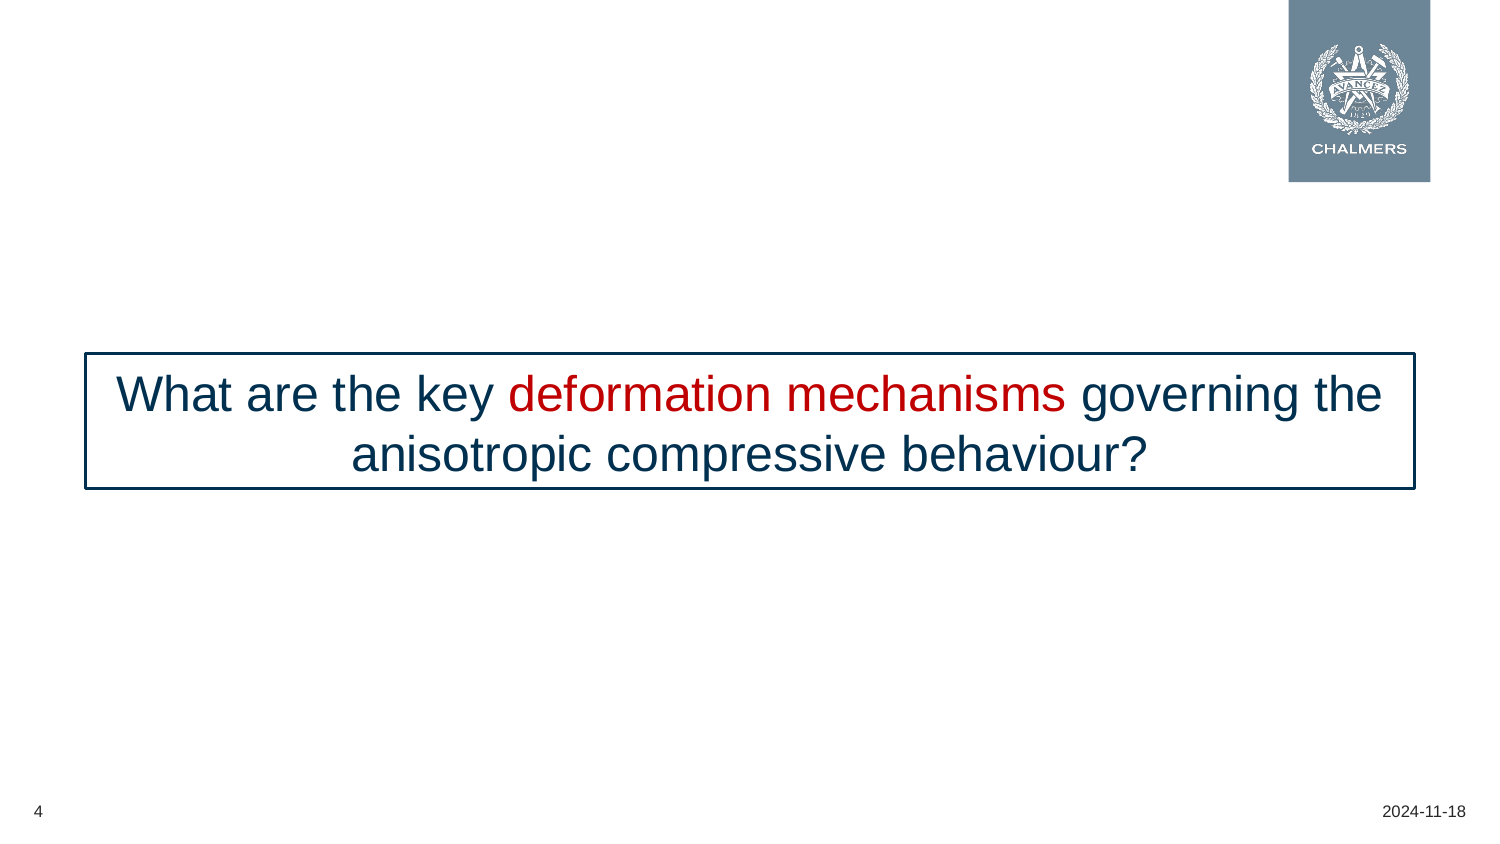

What are the key deformation mechanisms governing the anisotropic compressive behaviour?
4